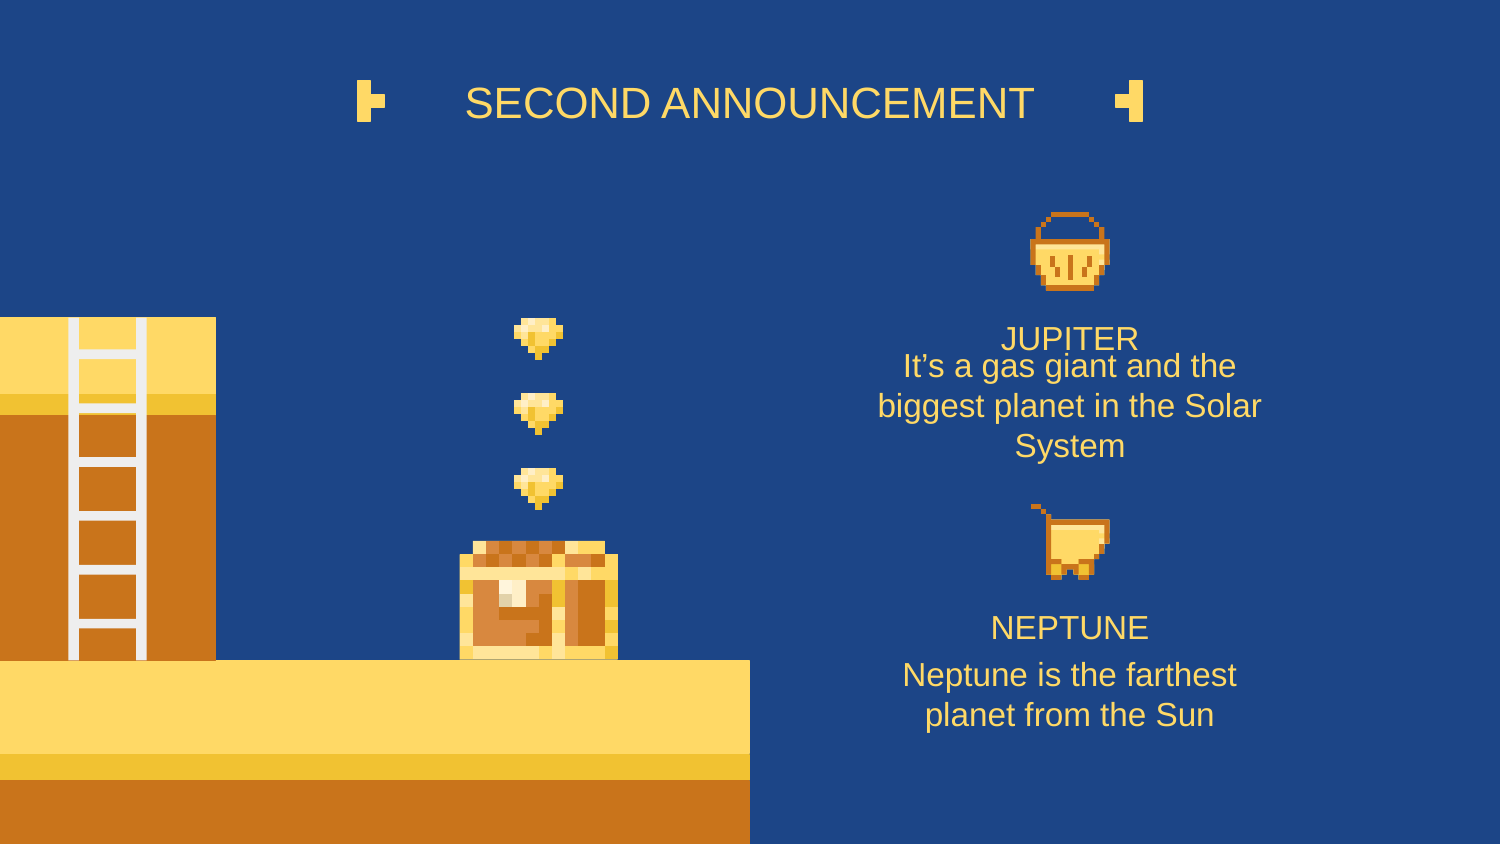

# SECOND ANNOUNCEMENT

JUPITER

It’s a gas giant and the biggest planet in the Solar System

NEPTUNE
Neptune is the farthest planet from the Sun